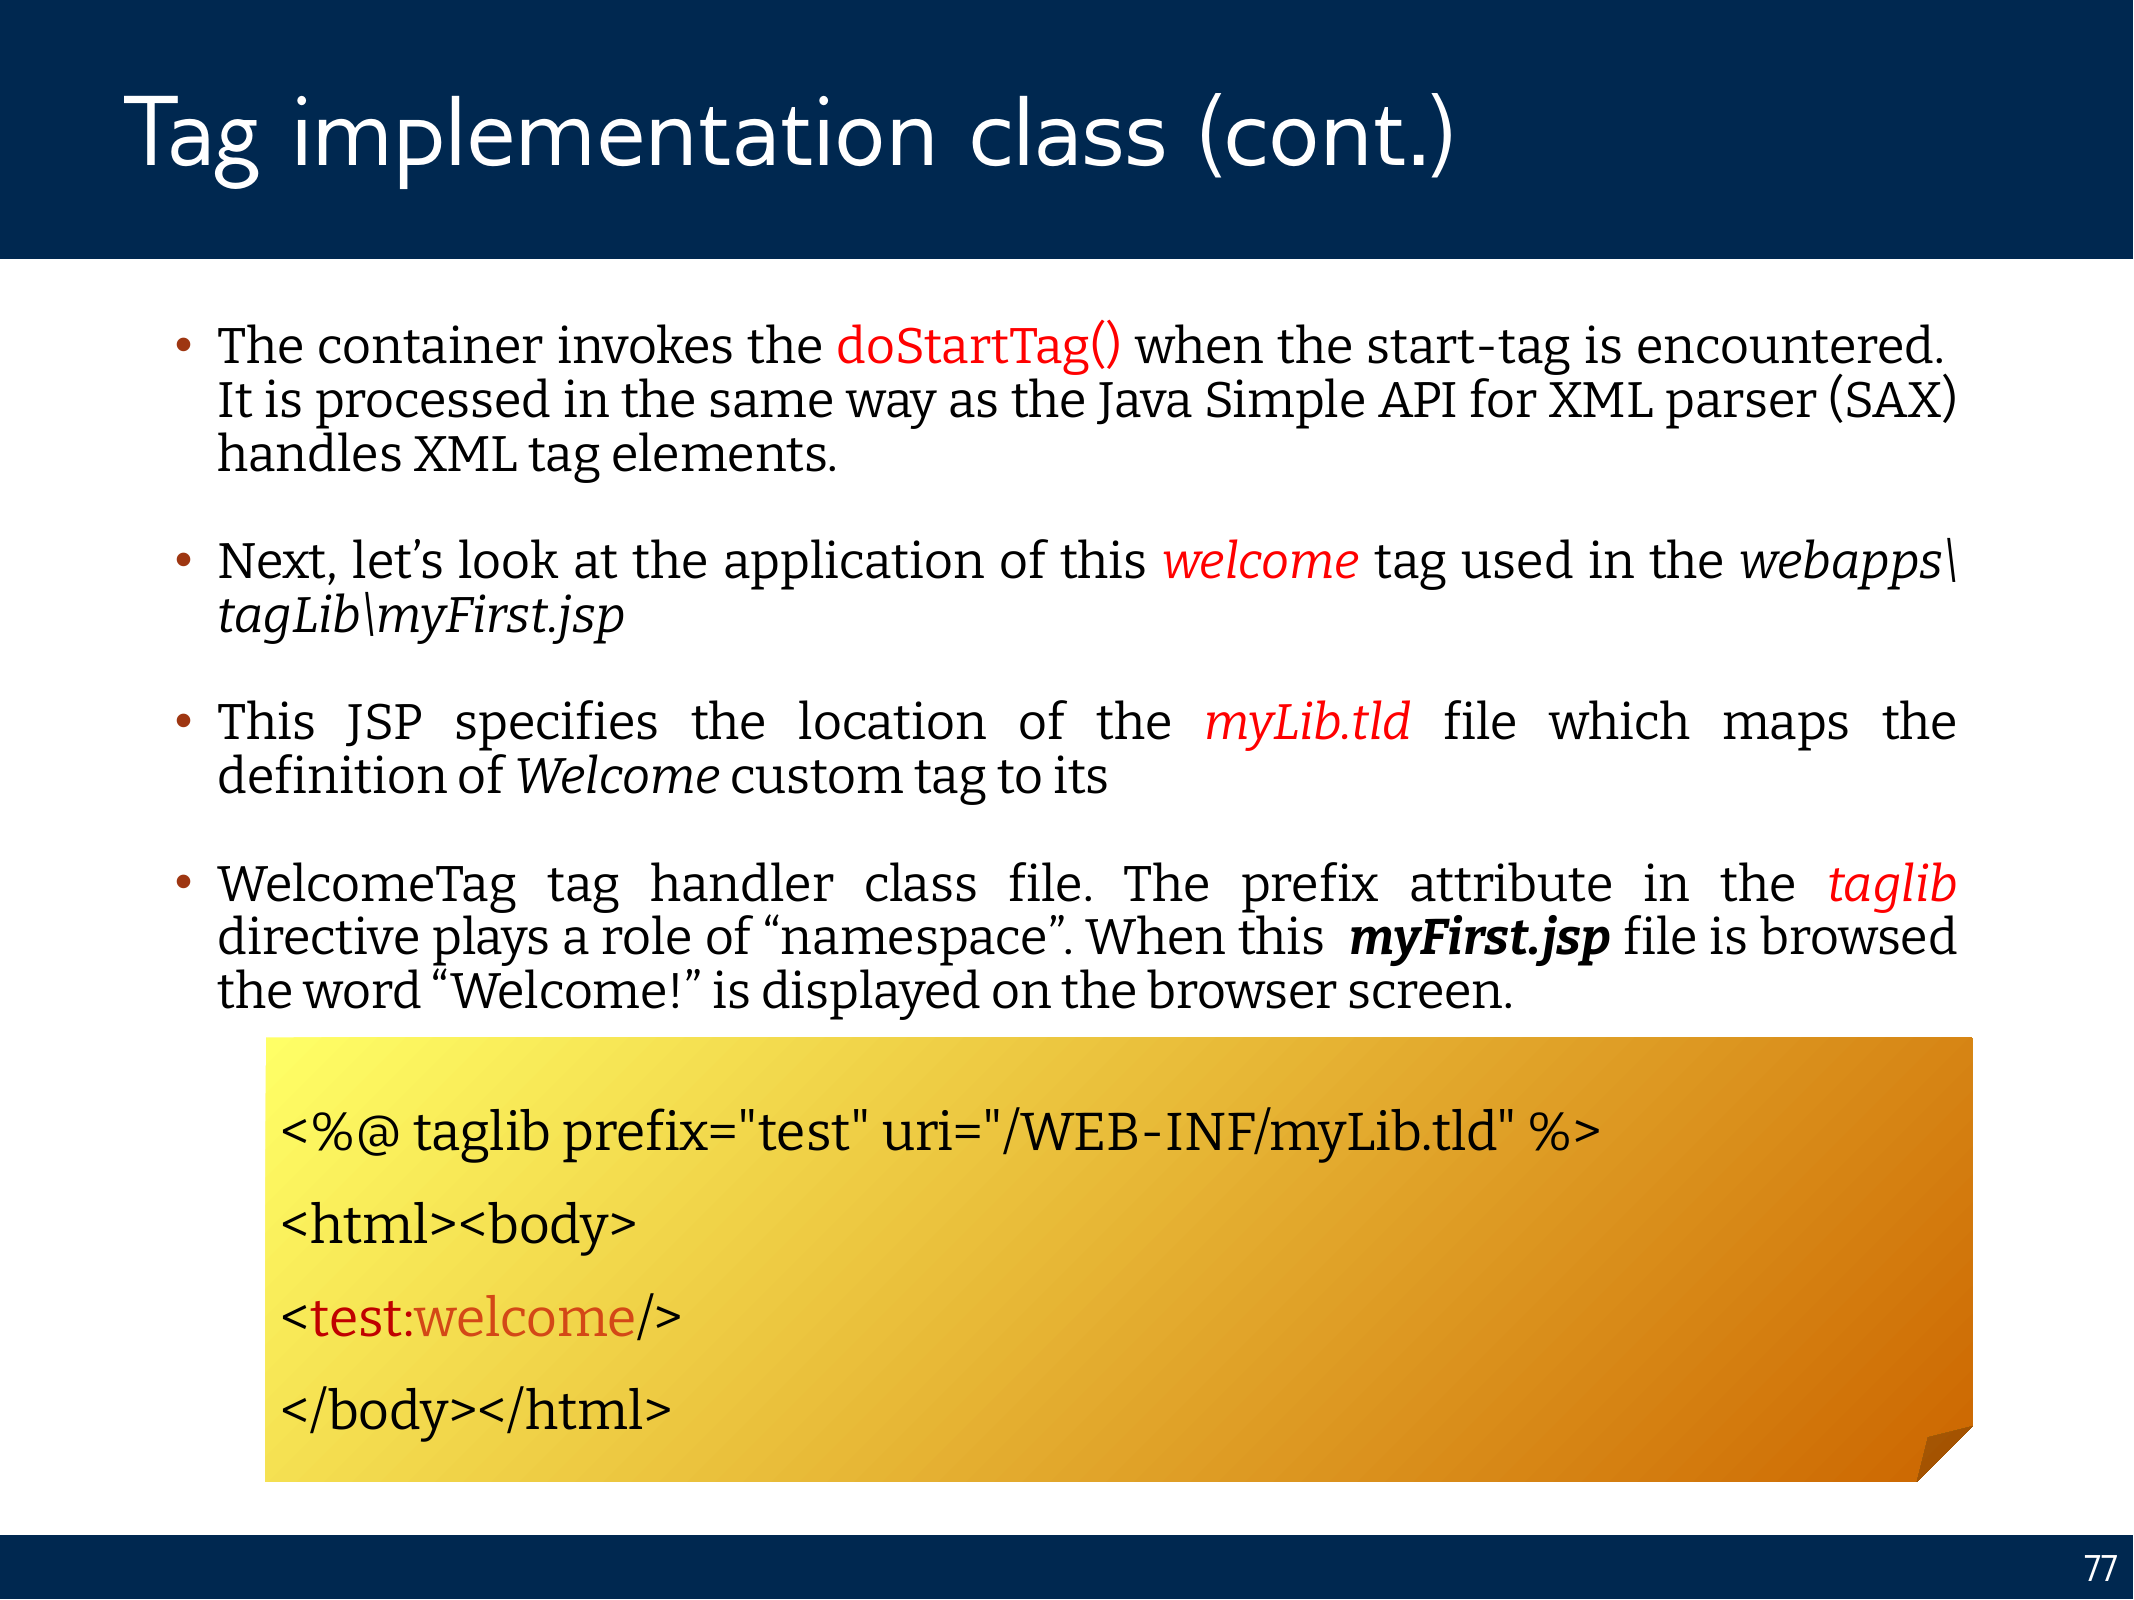

# Tag implementation class (cont.)
The container invokes the doStartTag() when the start-tag is encountered.  It is processed in the same way as the Java Simple API for XML parser (SAX) handles XML tag elements.
Next, let’s look at the application of this welcome tag used in the webapps\tagLib\myFirst.jsp
This JSP specifies the location of the myLib.tld file which maps the definition of Welcome custom tag to its
WelcomeTag tag handler class file. The prefix attribute in the taglib directive plays a role of “namespace”. When this  myFirst.jsp file is browsed the word “Welcome!” is displayed on the browser screen.

<%@ taglib prefix="test" uri="/WEB-INF/myLib.tld" %>
<html><body>
<test:welcome/>
</body></html>